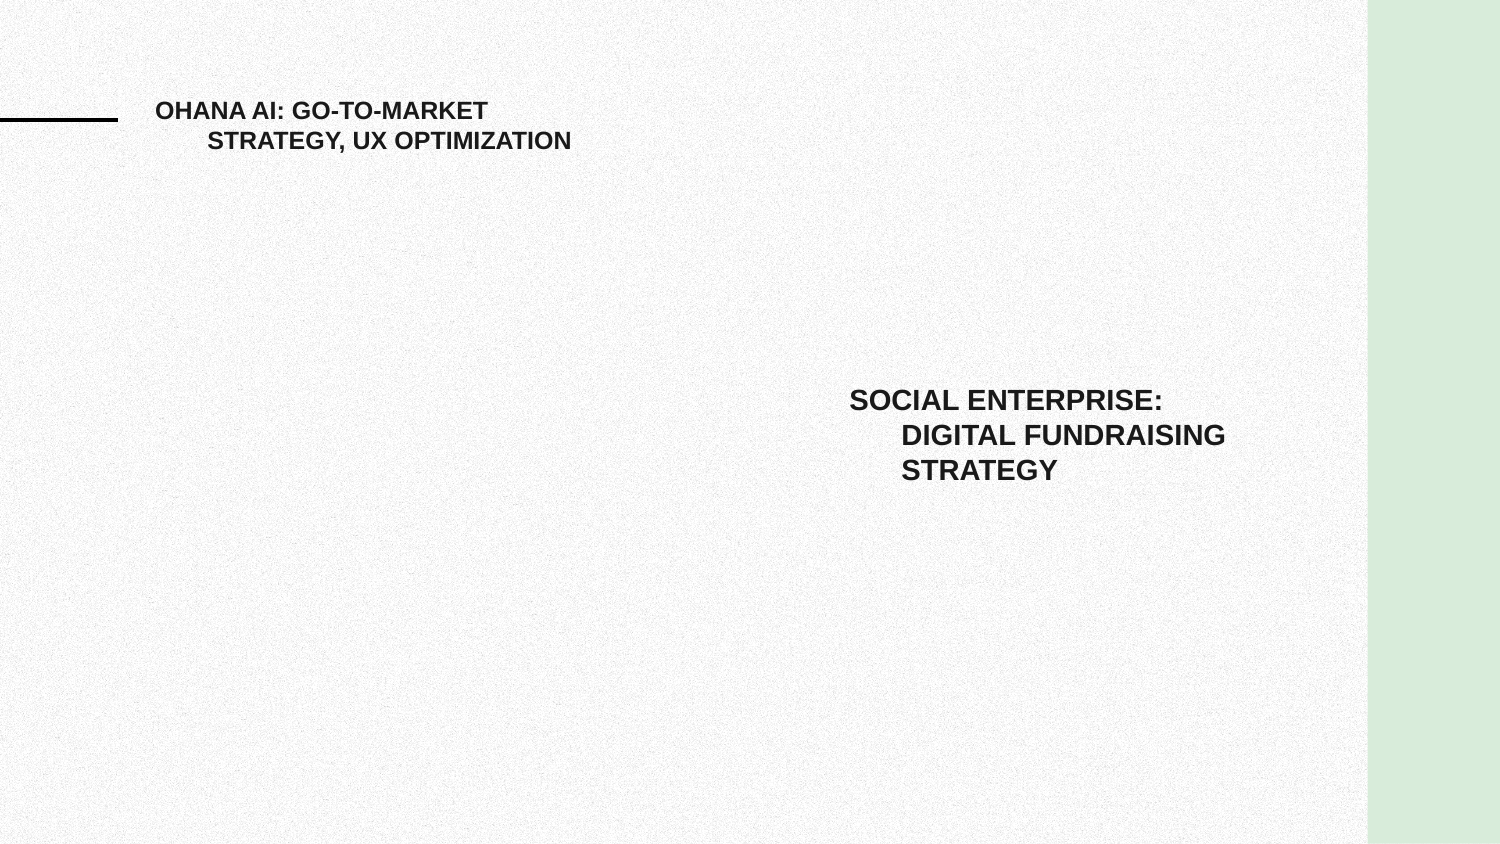

OHANA AI: GO-TO-MARKET STRATEGY, UX OPTIMIZATION

SOCIAL ENTERPRISE: DIGITAL FUNDRAISING STRATEGY